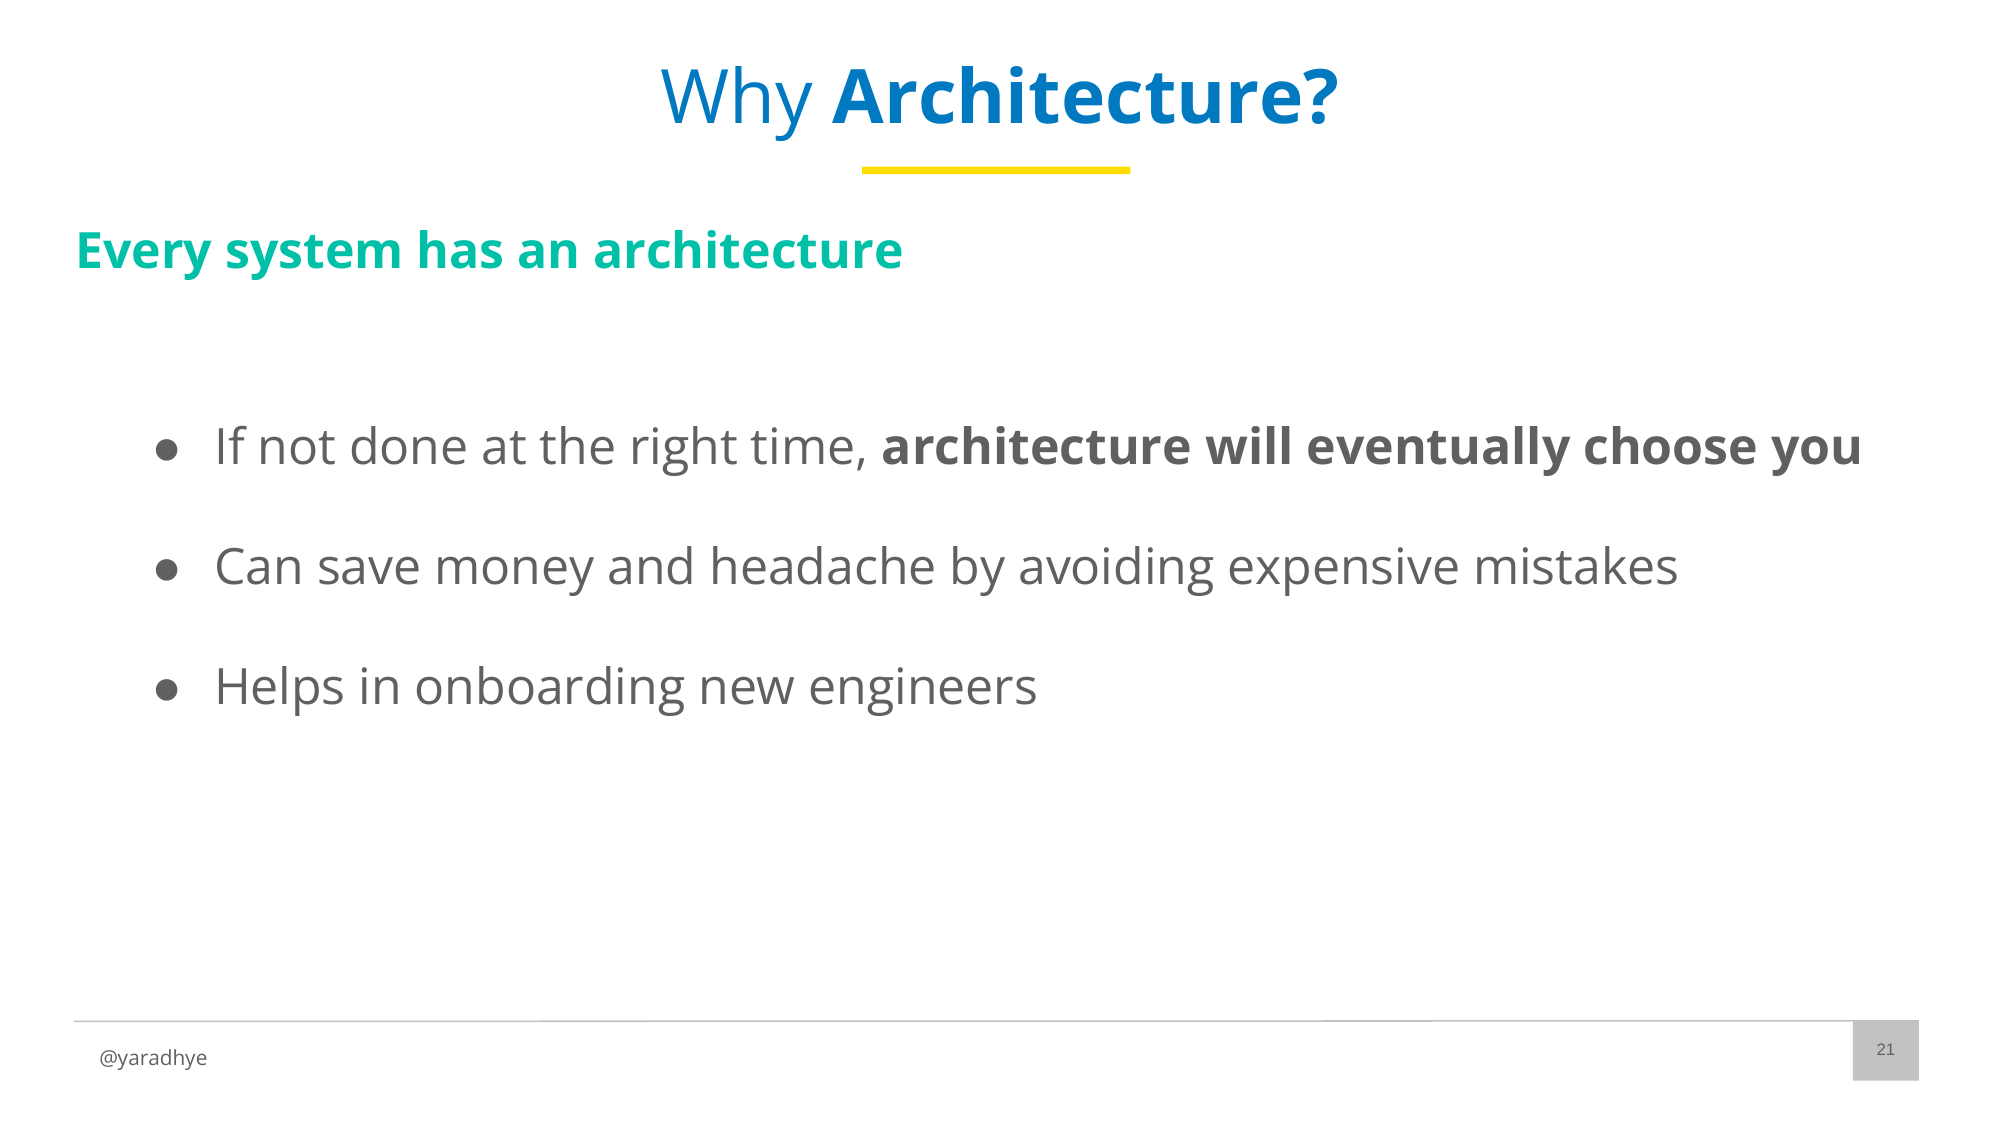

# Why Architecture?
Every system has an architecture
If not done at the right time, architecture will eventually choose you
Can save money and headache by avoiding expensive mistakes
Helps in onboarding new engineers